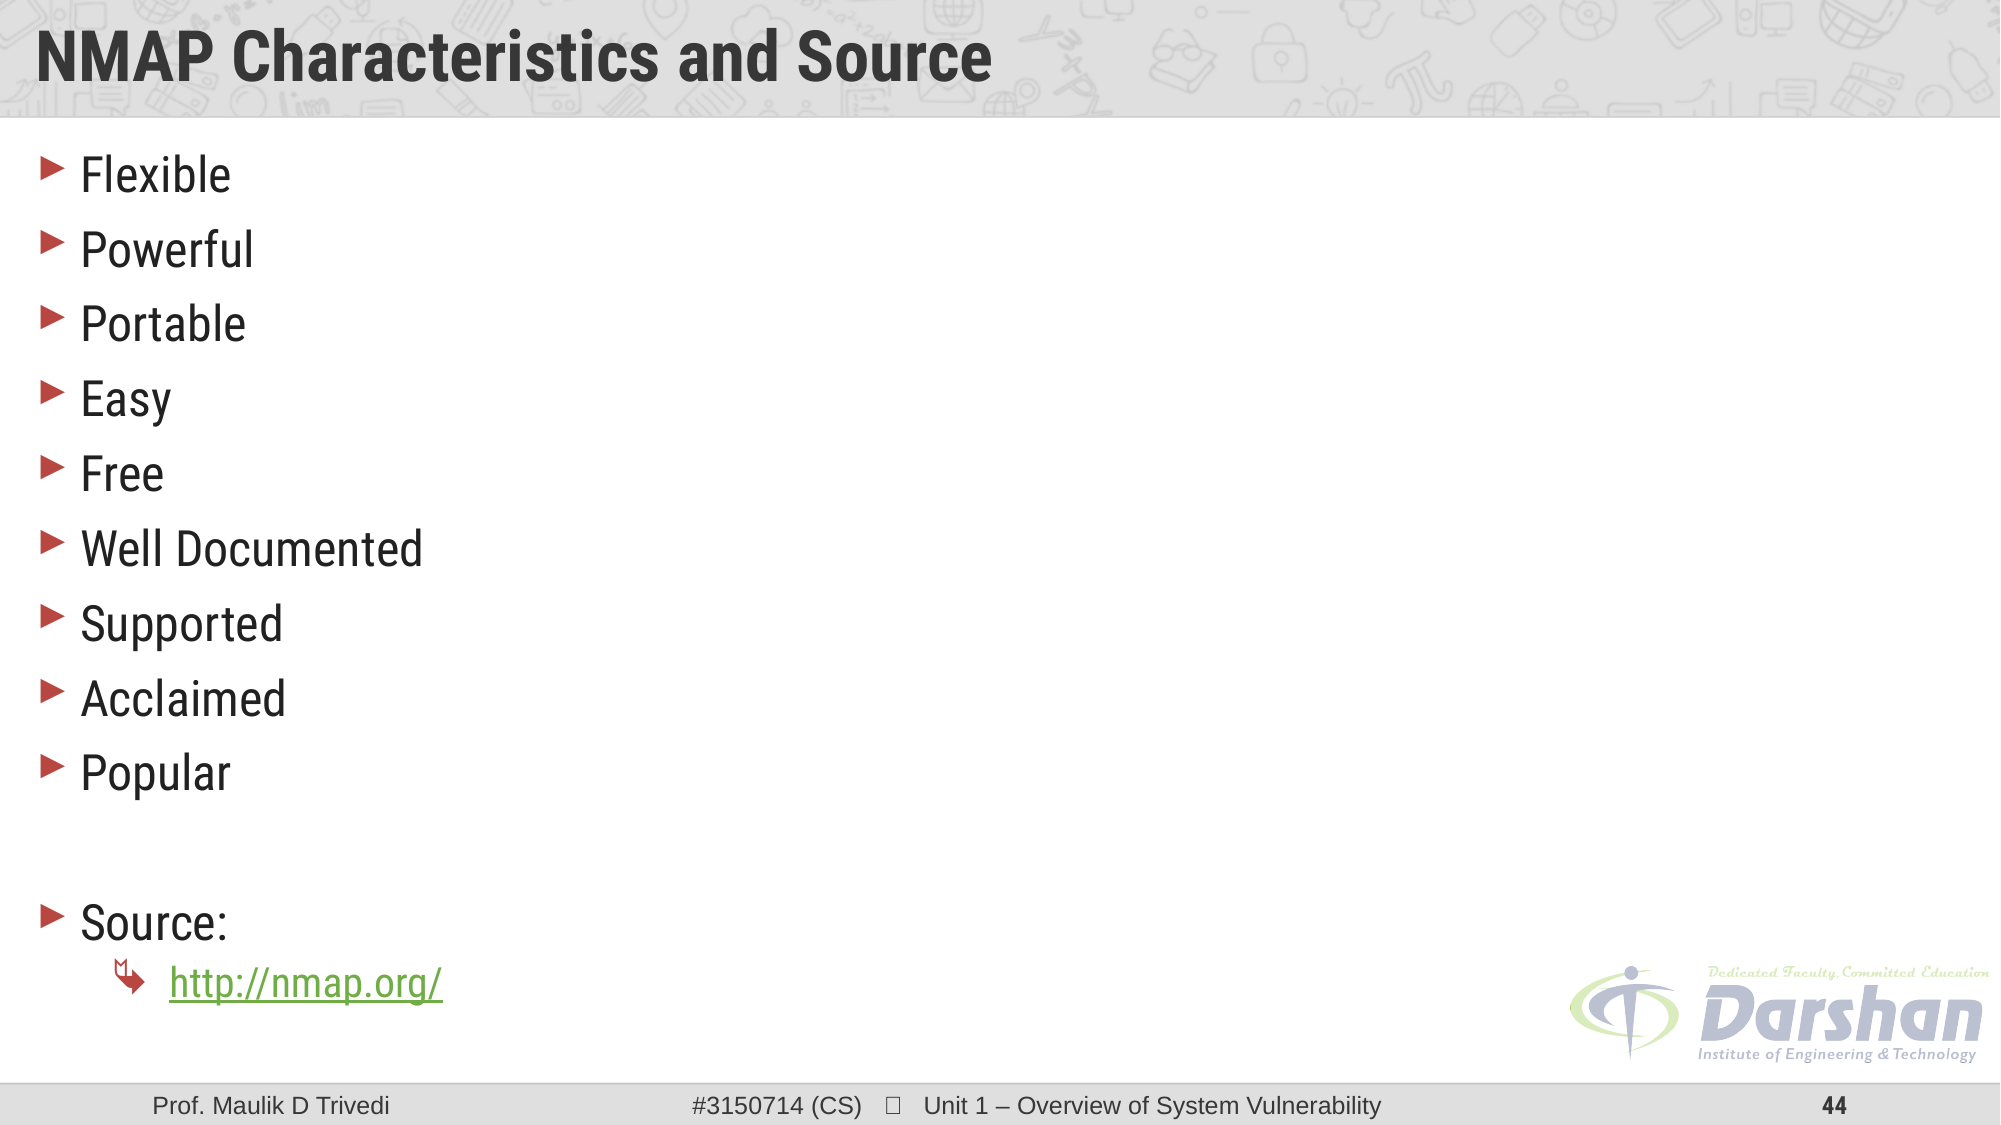

# NMAP Characteristics and Source
Flexible
Powerful
Portable
Easy
Free
Well Documented
Supported
Acclaimed
Popular

Source:
http://nmap.org/